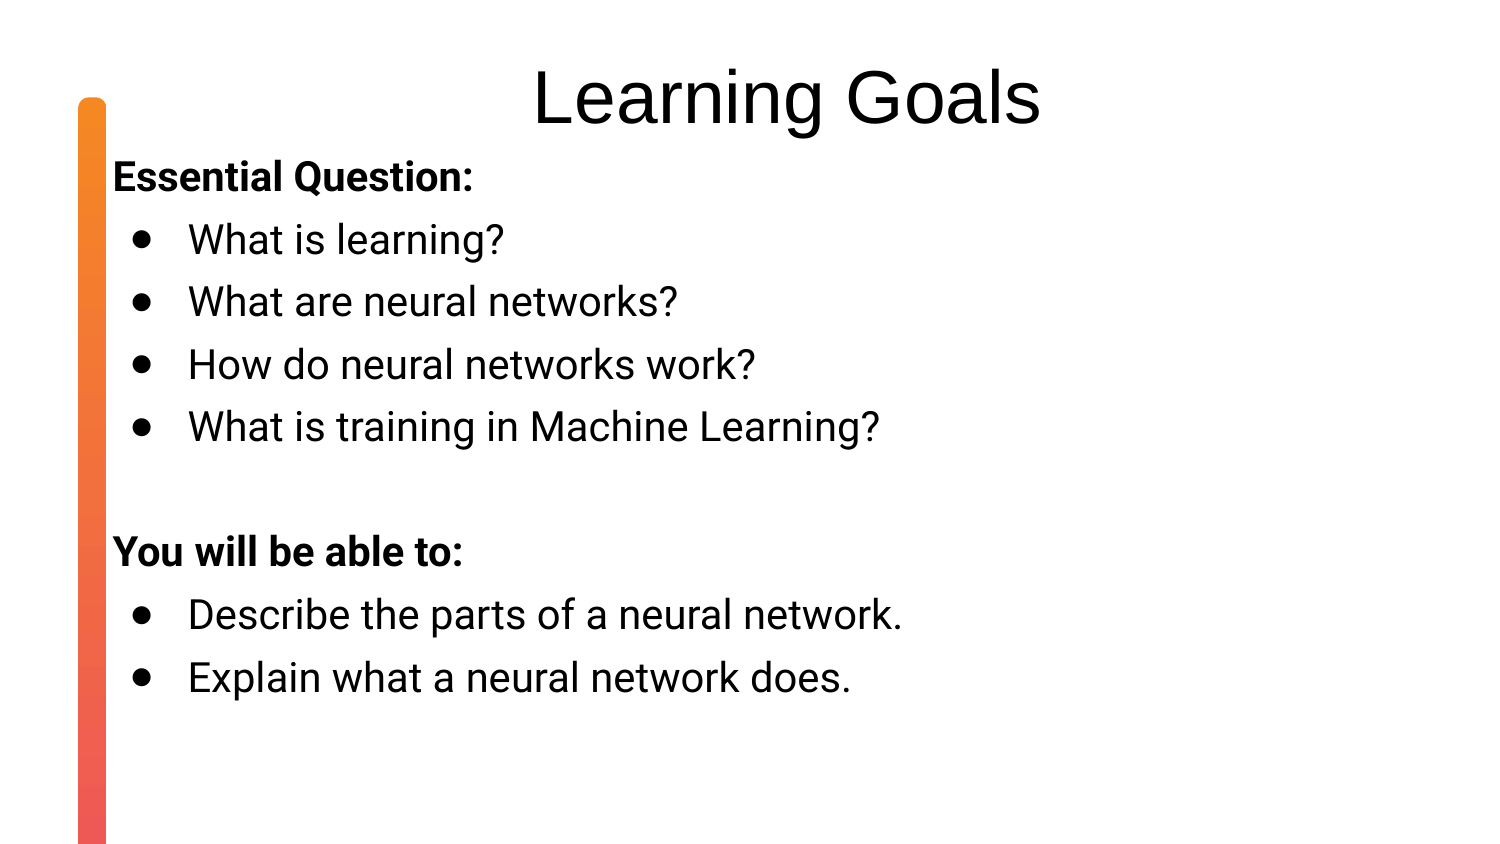

Learning Goals
Essential Question:
What is learning?
What are neural networks?
How do neural networks work?
What is training in Machine Learning?

You will be able to:
Describe the parts of a neural network.
Explain what a neural network does.